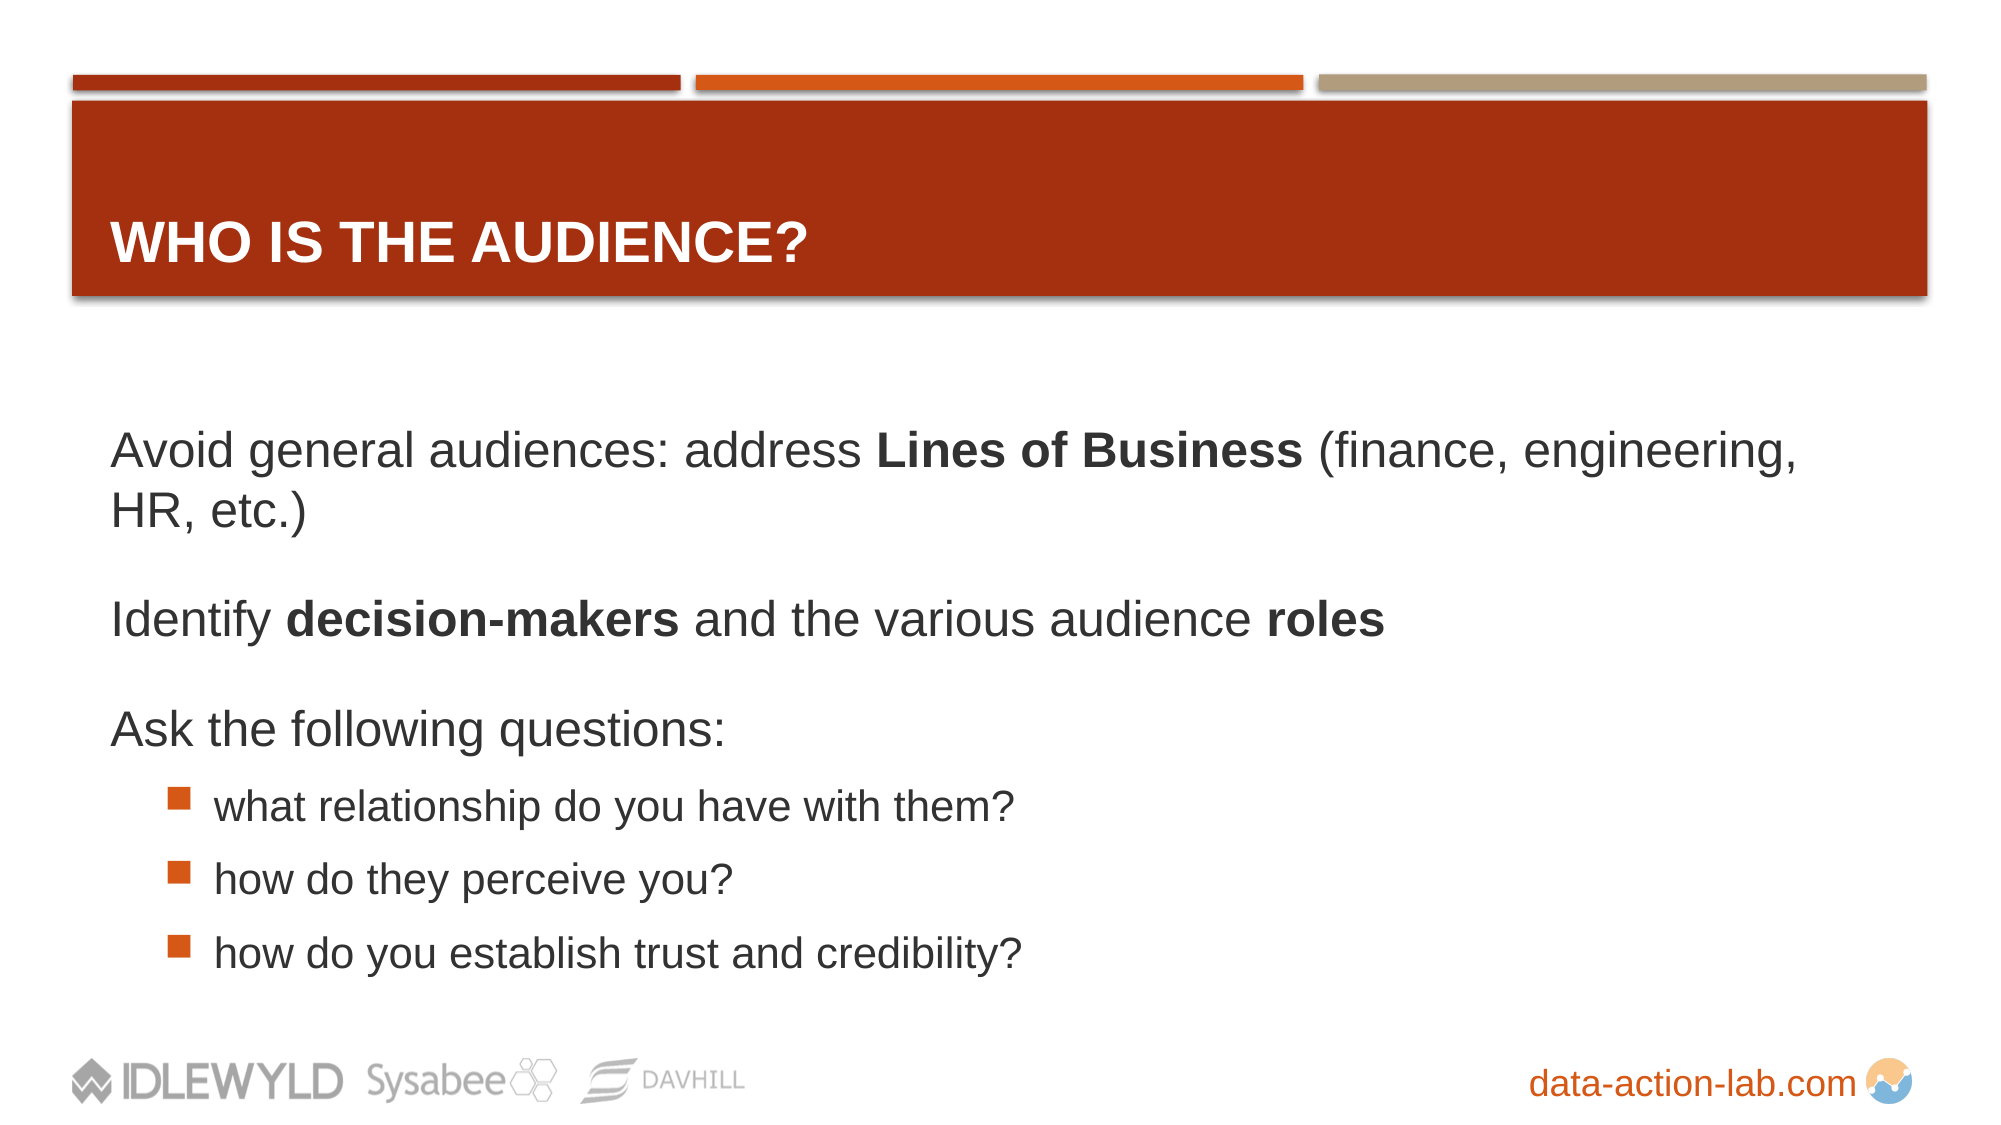

# WHO IS THE AUDIENCE?
Avoid general audiences: address Lines of Business (finance, engineering, HR, etc.)

Identify decision-makers and the various audience roles

Ask the following questions:
what relationship do you have with them?
how do they perceive you?
how do you establish trust and credibility?